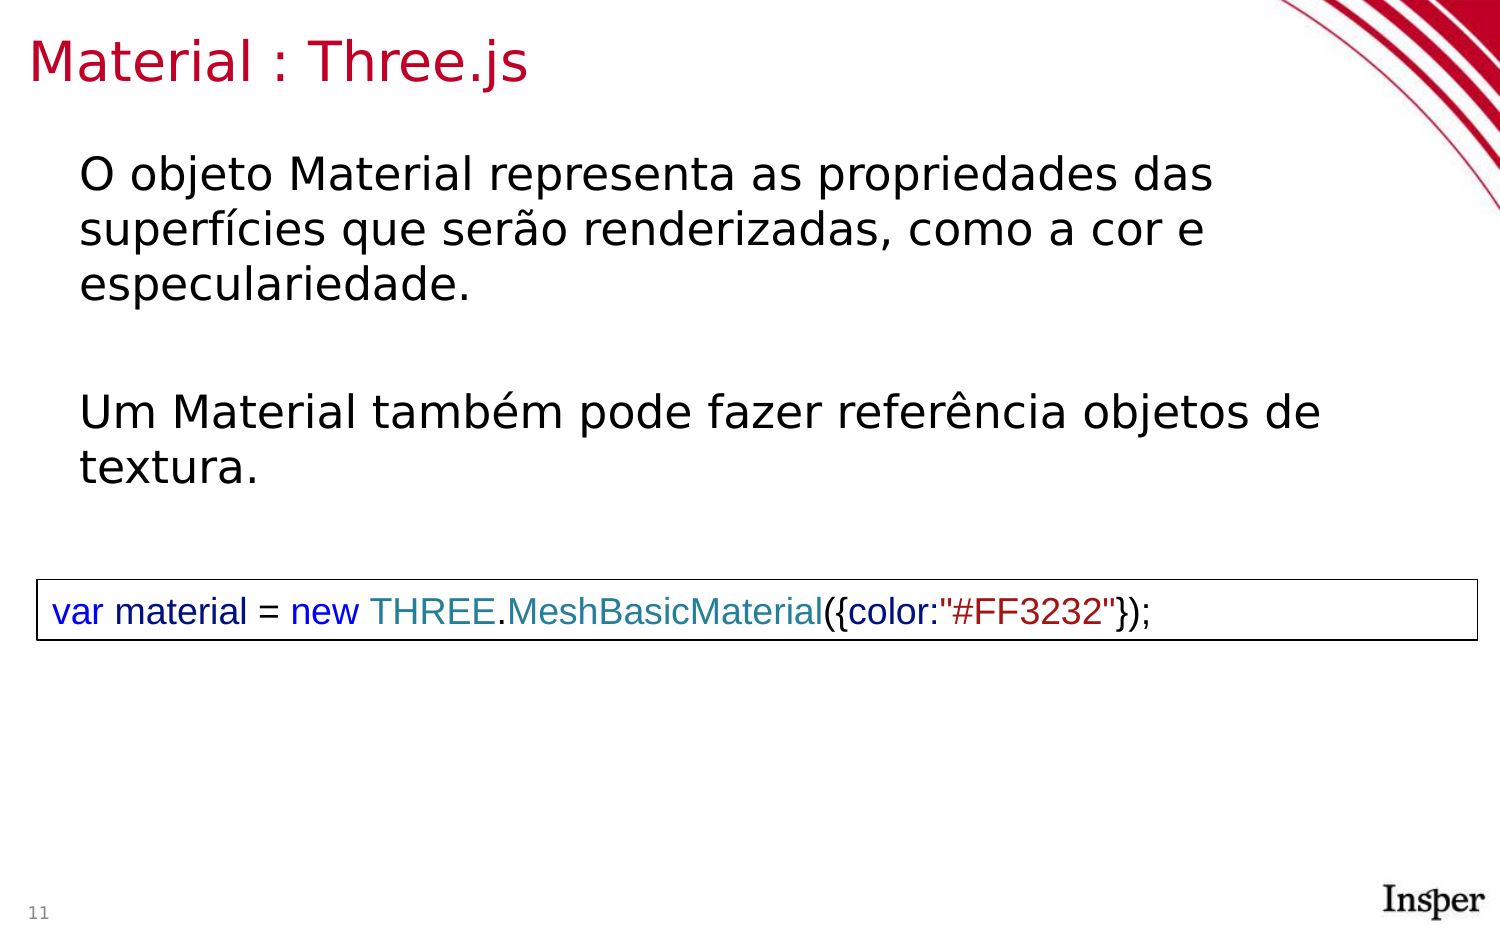

# Material : Three.js
O objeto Material representa as propriedades das superfícies que serão renderizadas, como a cor e especulariedade.

Um Material também pode fazer referência objetos de textura.
var material = new THREE.MeshBasicMaterial({color:"#FF3232"});
11